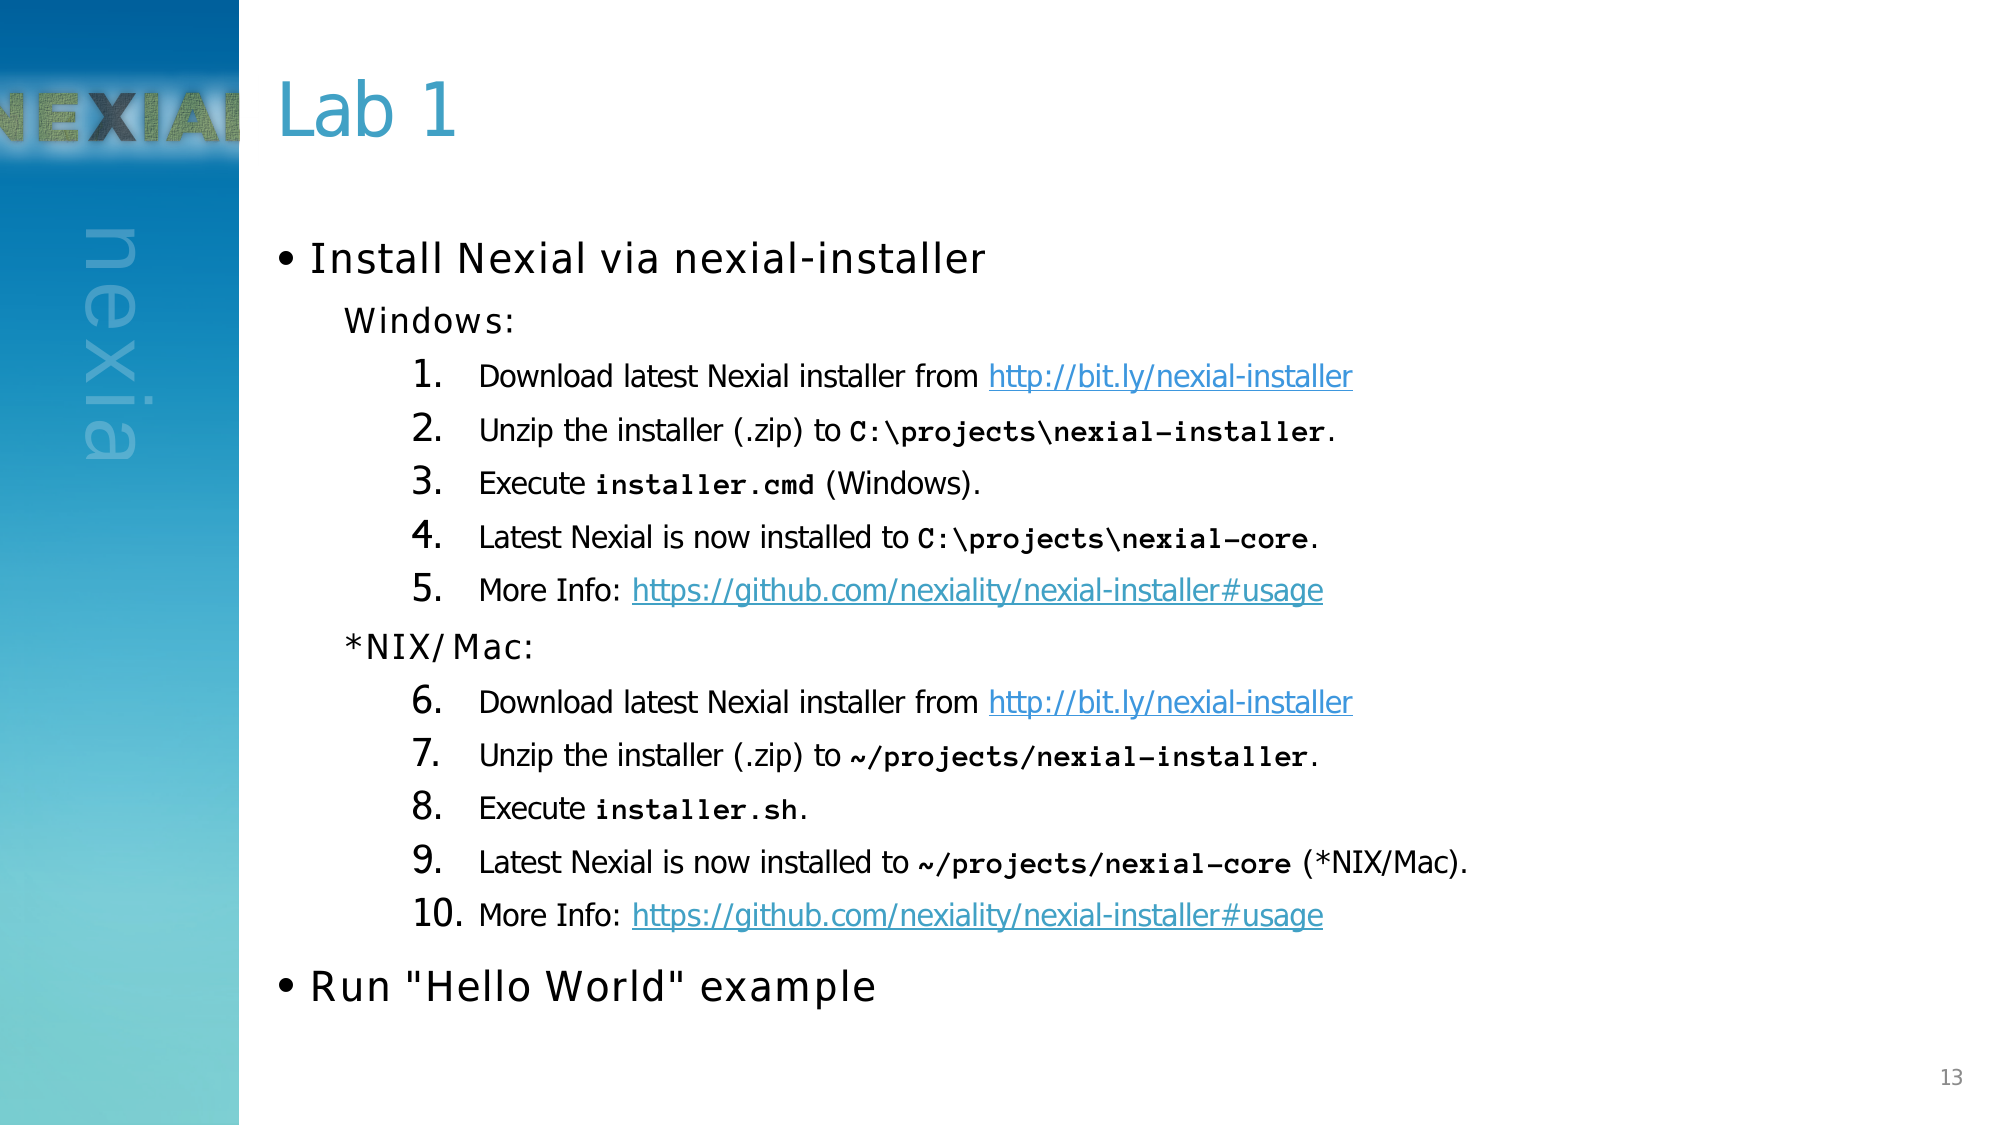

# Lab 1
Install Nexial via nexial-installer
Windows:
Download latest Nexial installer from http://bit.ly/nexial-installer
Unzip the installer (.zip) to C:\projects\nexial-installer.
Execute installer.cmd (Windows).
Latest Nexial is now installed to C:\projects\nexial-core.
More Info: https://github.com/nexiality/nexial-installer#usage
*NIX/Mac:
Download latest Nexial installer from http://bit.ly/nexial-installer
Unzip the installer (.zip) to ~/projects/nexial-installer.
Execute installer.sh.
Latest Nexial is now installed to ~/projects/nexial-core (*NIX/Mac).
More Info: https://github.com/nexiality/nexial-installer#usage
Run "Hello World" example
13